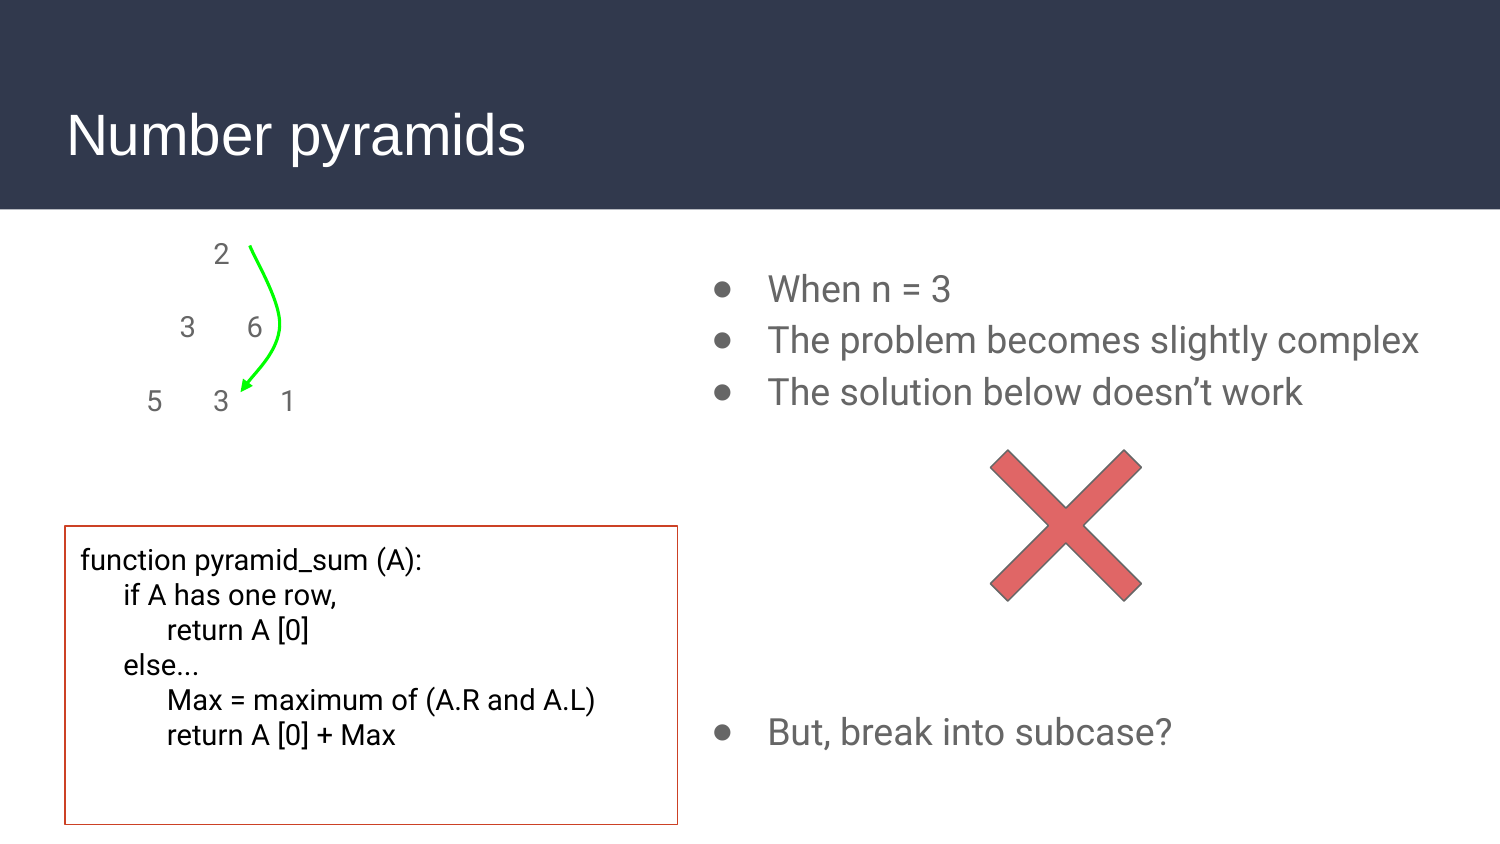

# Number pyramids

2
3       6
5       3       1

When n = 3
The problem becomes slightly complex
The solution below doesn’t work

But, break into subcase?

function pyramid_sum (A):
      if A has one row,
            return A [0]
      else...
            Max = maximum of (A.R and A.L)
            return A [0] + Max